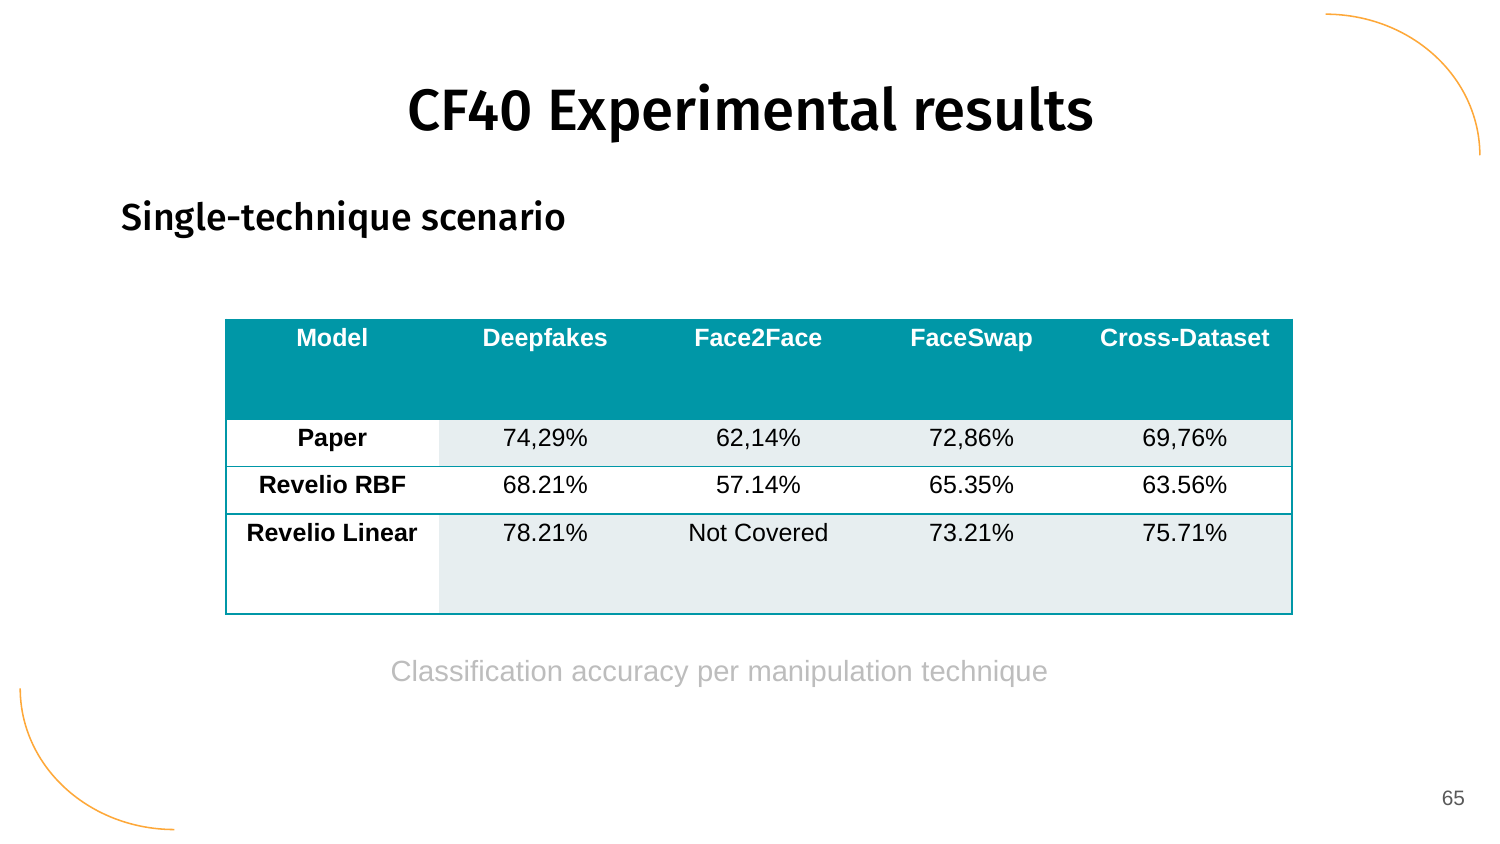

CF40 Experimental results
Single-technique scenario
| Model | Deepfakes | Face2Face | FaceSwap | Cross-Dataset |
| --- | --- | --- | --- | --- |
| Paper | 74,29% | 62,14% | 72,86% | 69,76% |
| Revelio RBF | 68.21% | 57.14% | 65.35% | 63.56% |
| Revelio Linear | 78.21% | Not Covered | 73.21% | 75.71% |
Classification accuracy per manipulation technique
65